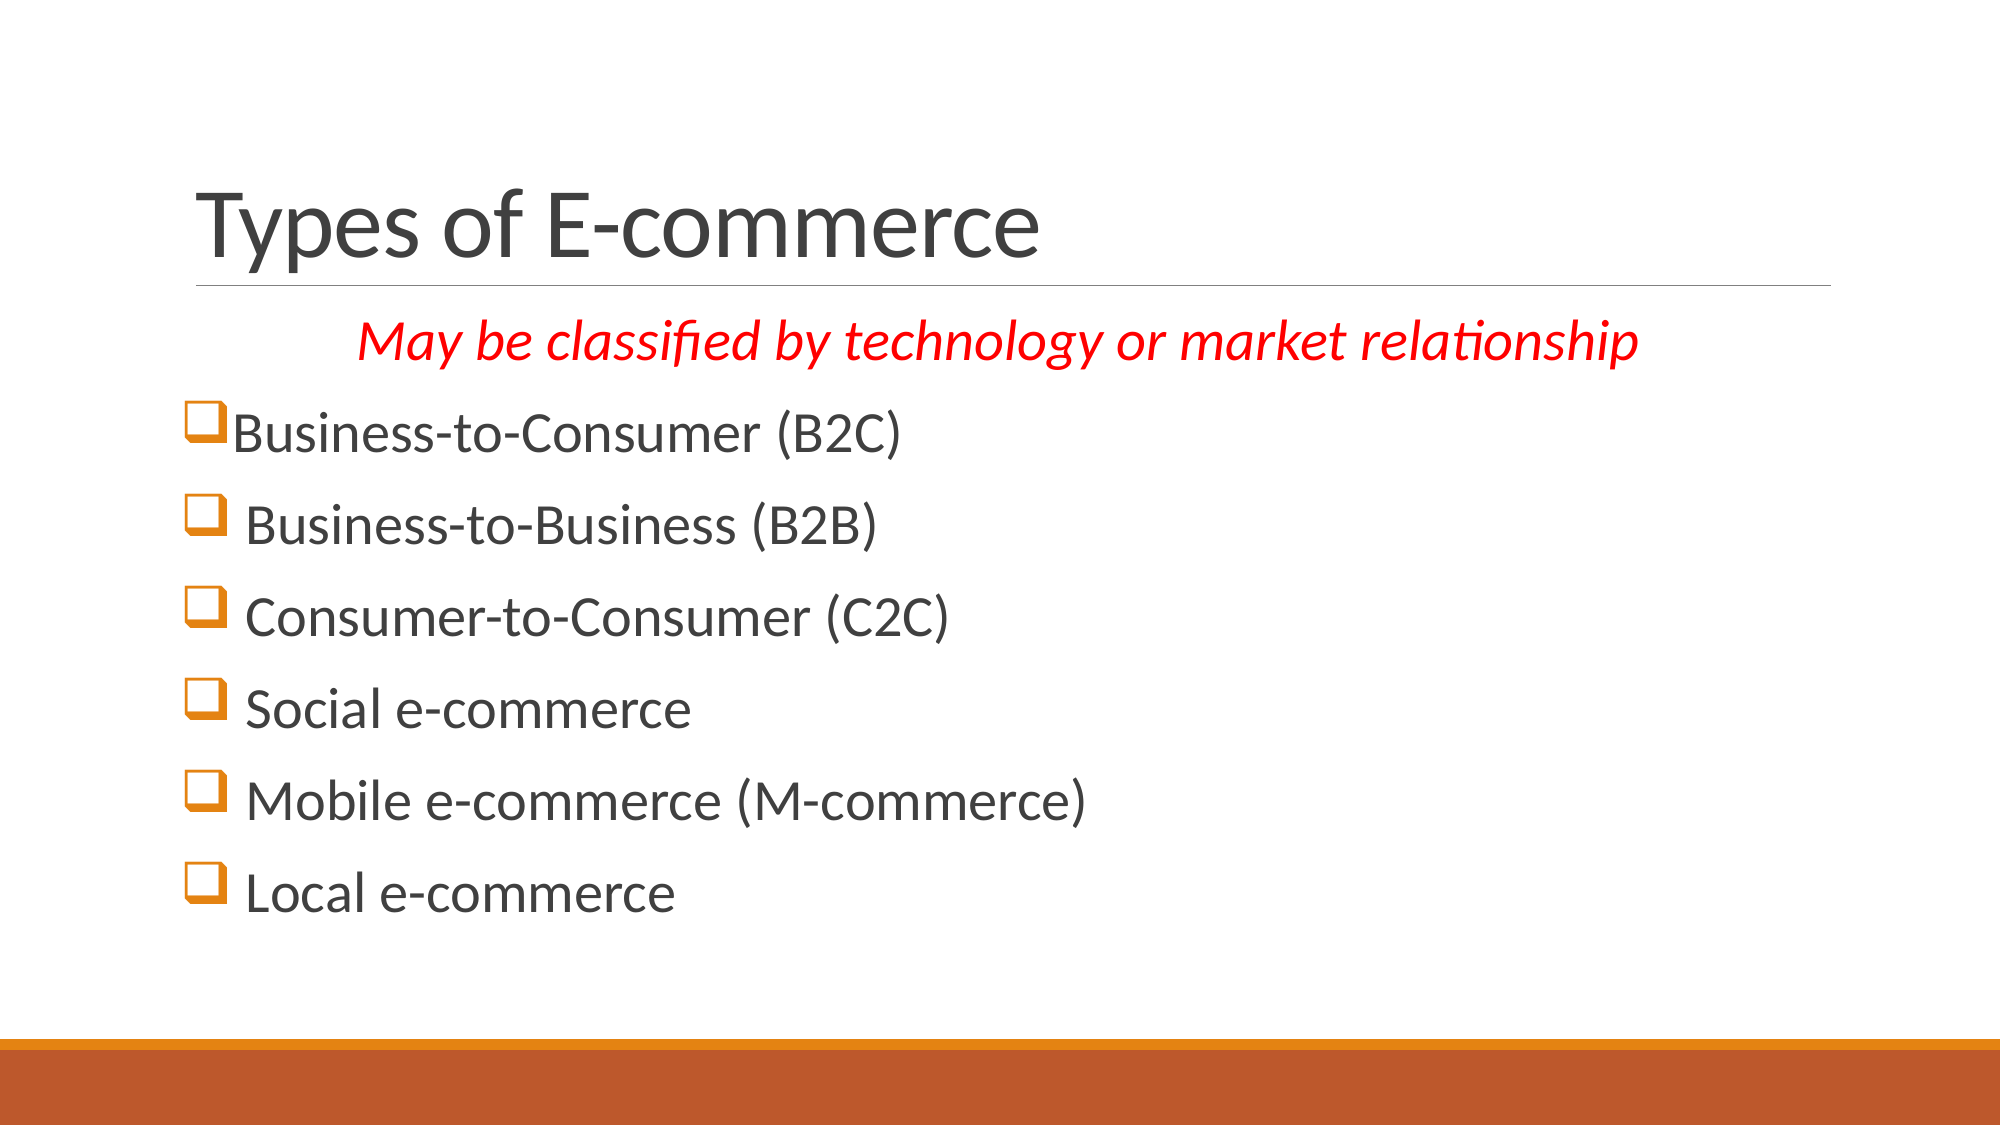

# Types of E-commerce
May be classified by technology or market relationship
Business-to-Consumer (B2C)
 Business-to-Business (B2B)
 Consumer-to-Consumer (C2C)
 Social e-commerce
 Mobile e-commerce (M-commerce)
 Local e-commerce